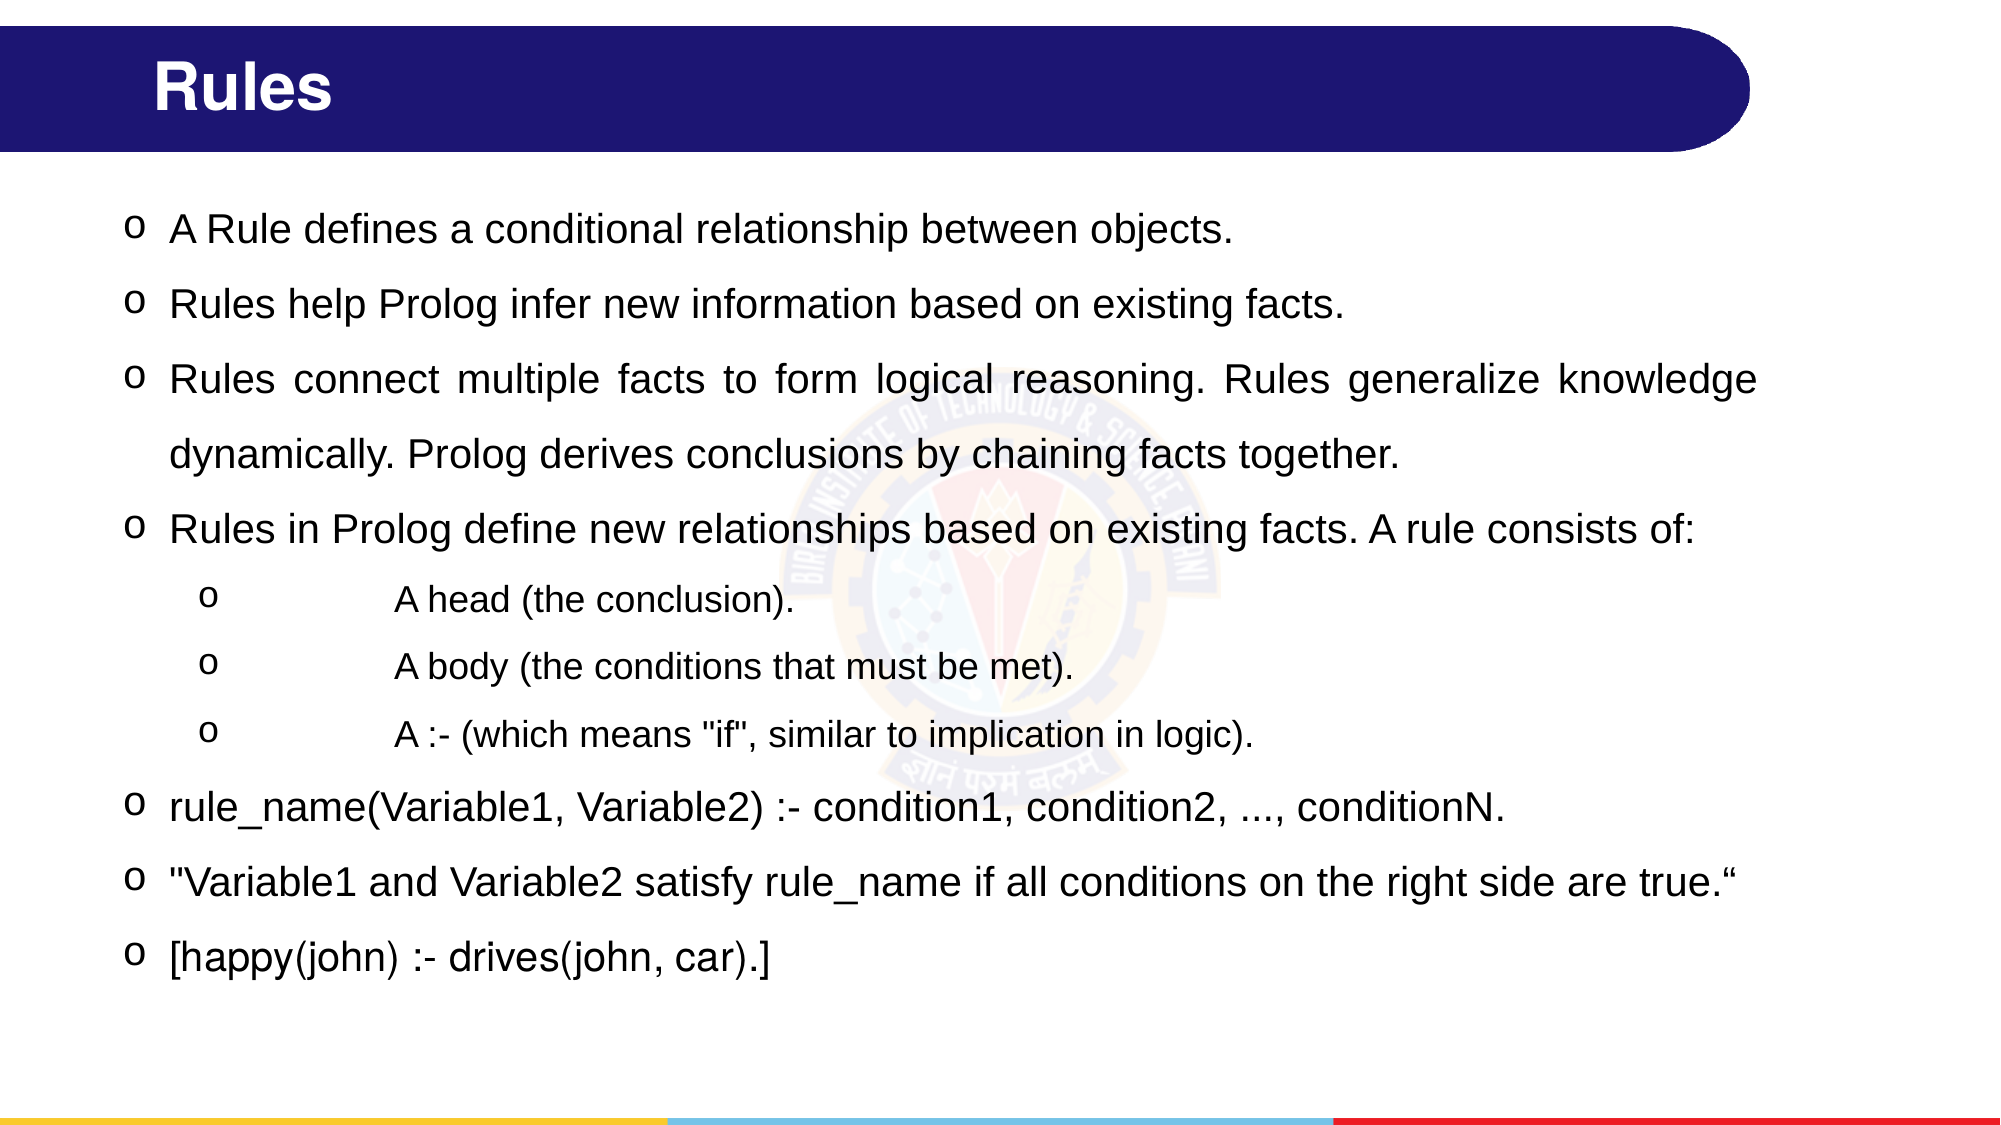

# Rules
A Rule defines a conditional relationship between objects.
Rules help Prolog infer new information based on existing facts.
Rules connect multiple facts to form logical reasoning. Rules generalize knowledge dynamically. Prolog derives conclusions by chaining facts together.
Rules in Prolog define new relationships based on existing facts. A rule consists of:
	A head (the conclusion).
	A body (the conditions that must be met).
	A :- (which means "if", similar to implication in logic).
rule_name(Variable1, Variable2) :- condition1, condition2, ..., conditionN.
"Variable1 and Variable2 satisfy rule_name if all conditions on the right side are true.“
[happy(john) :- drives(john, car).]